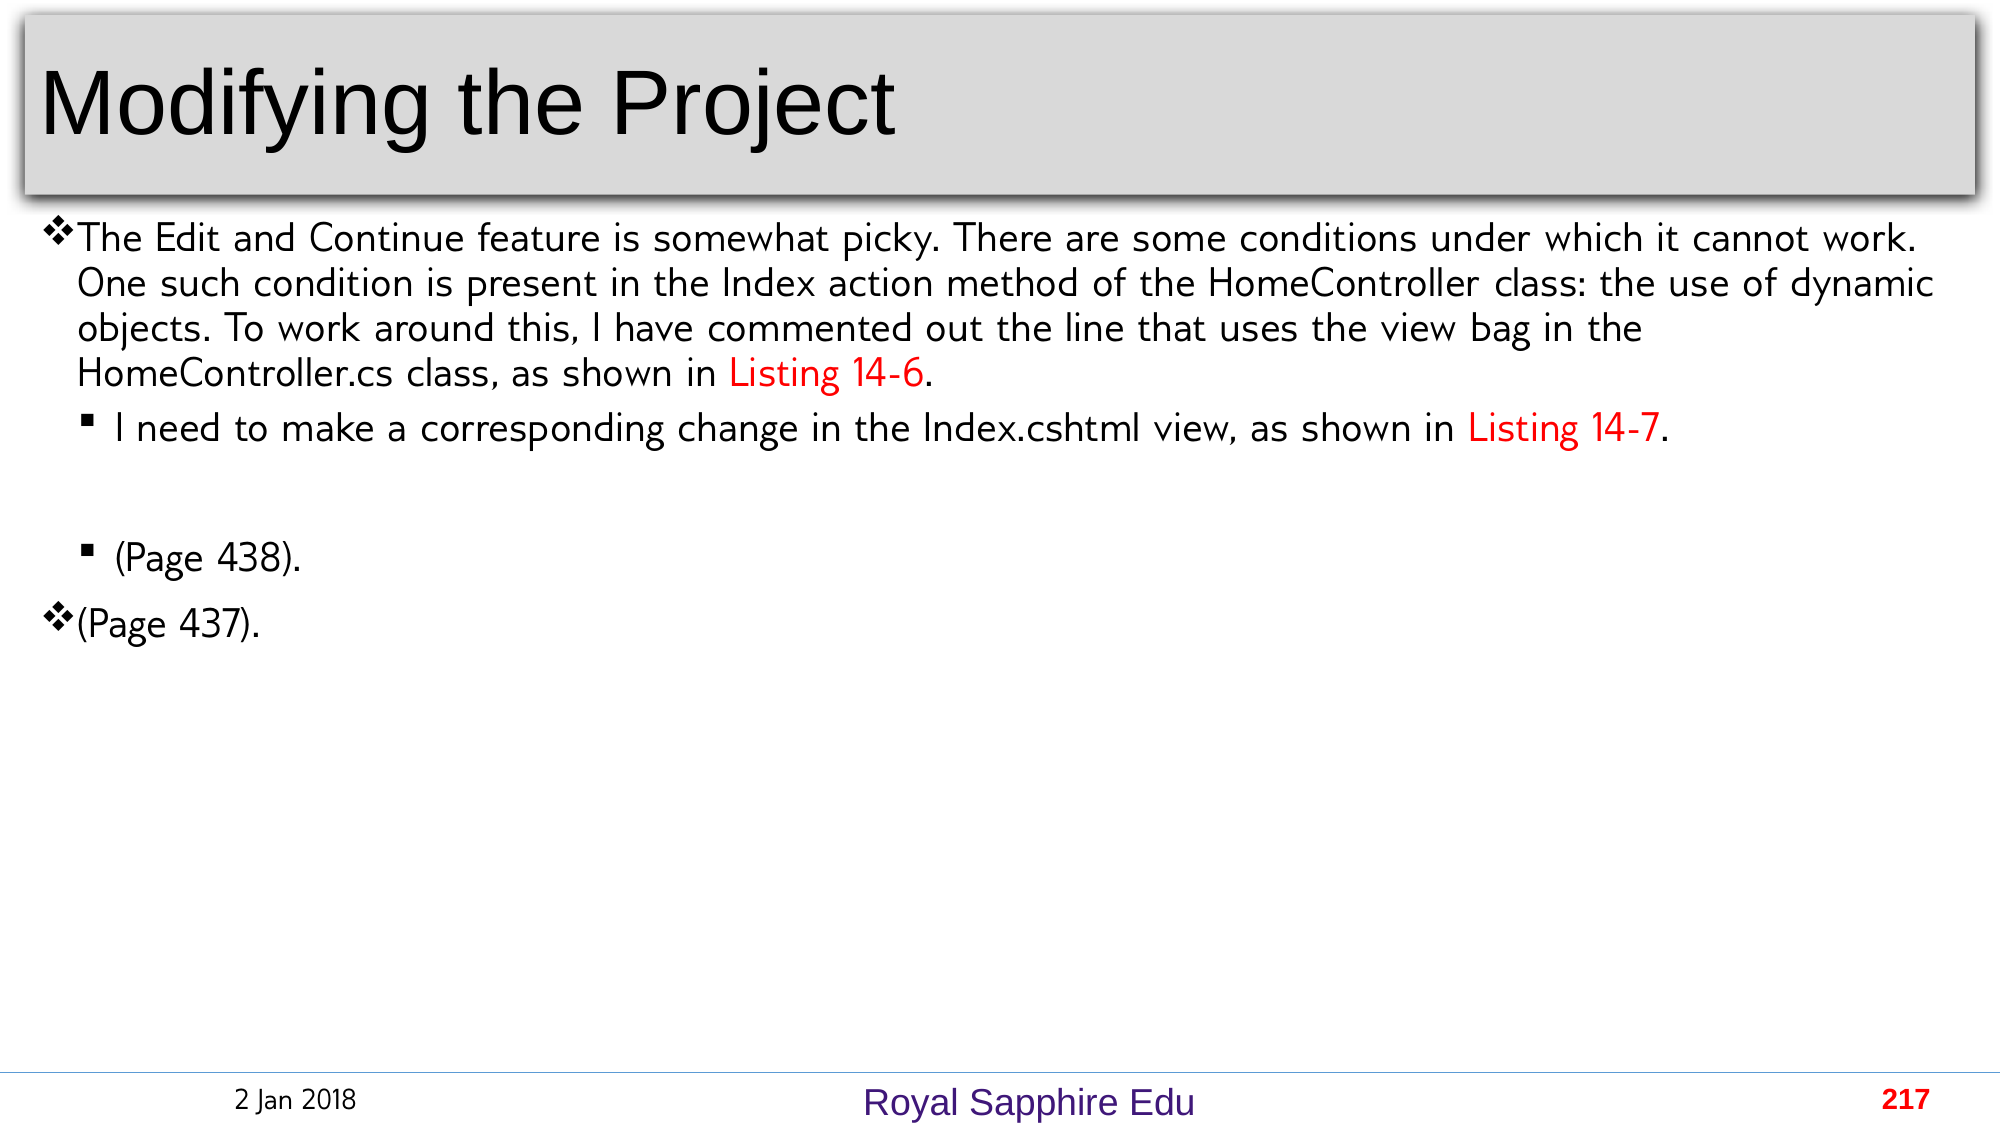

# Modifying the Project
The Edit and Continue feature is somewhat picky. There are some conditions under which it cannot work. One such condition is present in the Index action method of the HomeController class: the use of dynamic objects. To work around this, I have commented out the line that uses the view bag in the HomeController.cs class, as shown in Listing 14-6.
I need to make a corresponding change in the Index.cshtml view, as shown in Listing 14-7.

(Page 438).
(Page 437).
2 Jan 2018
217